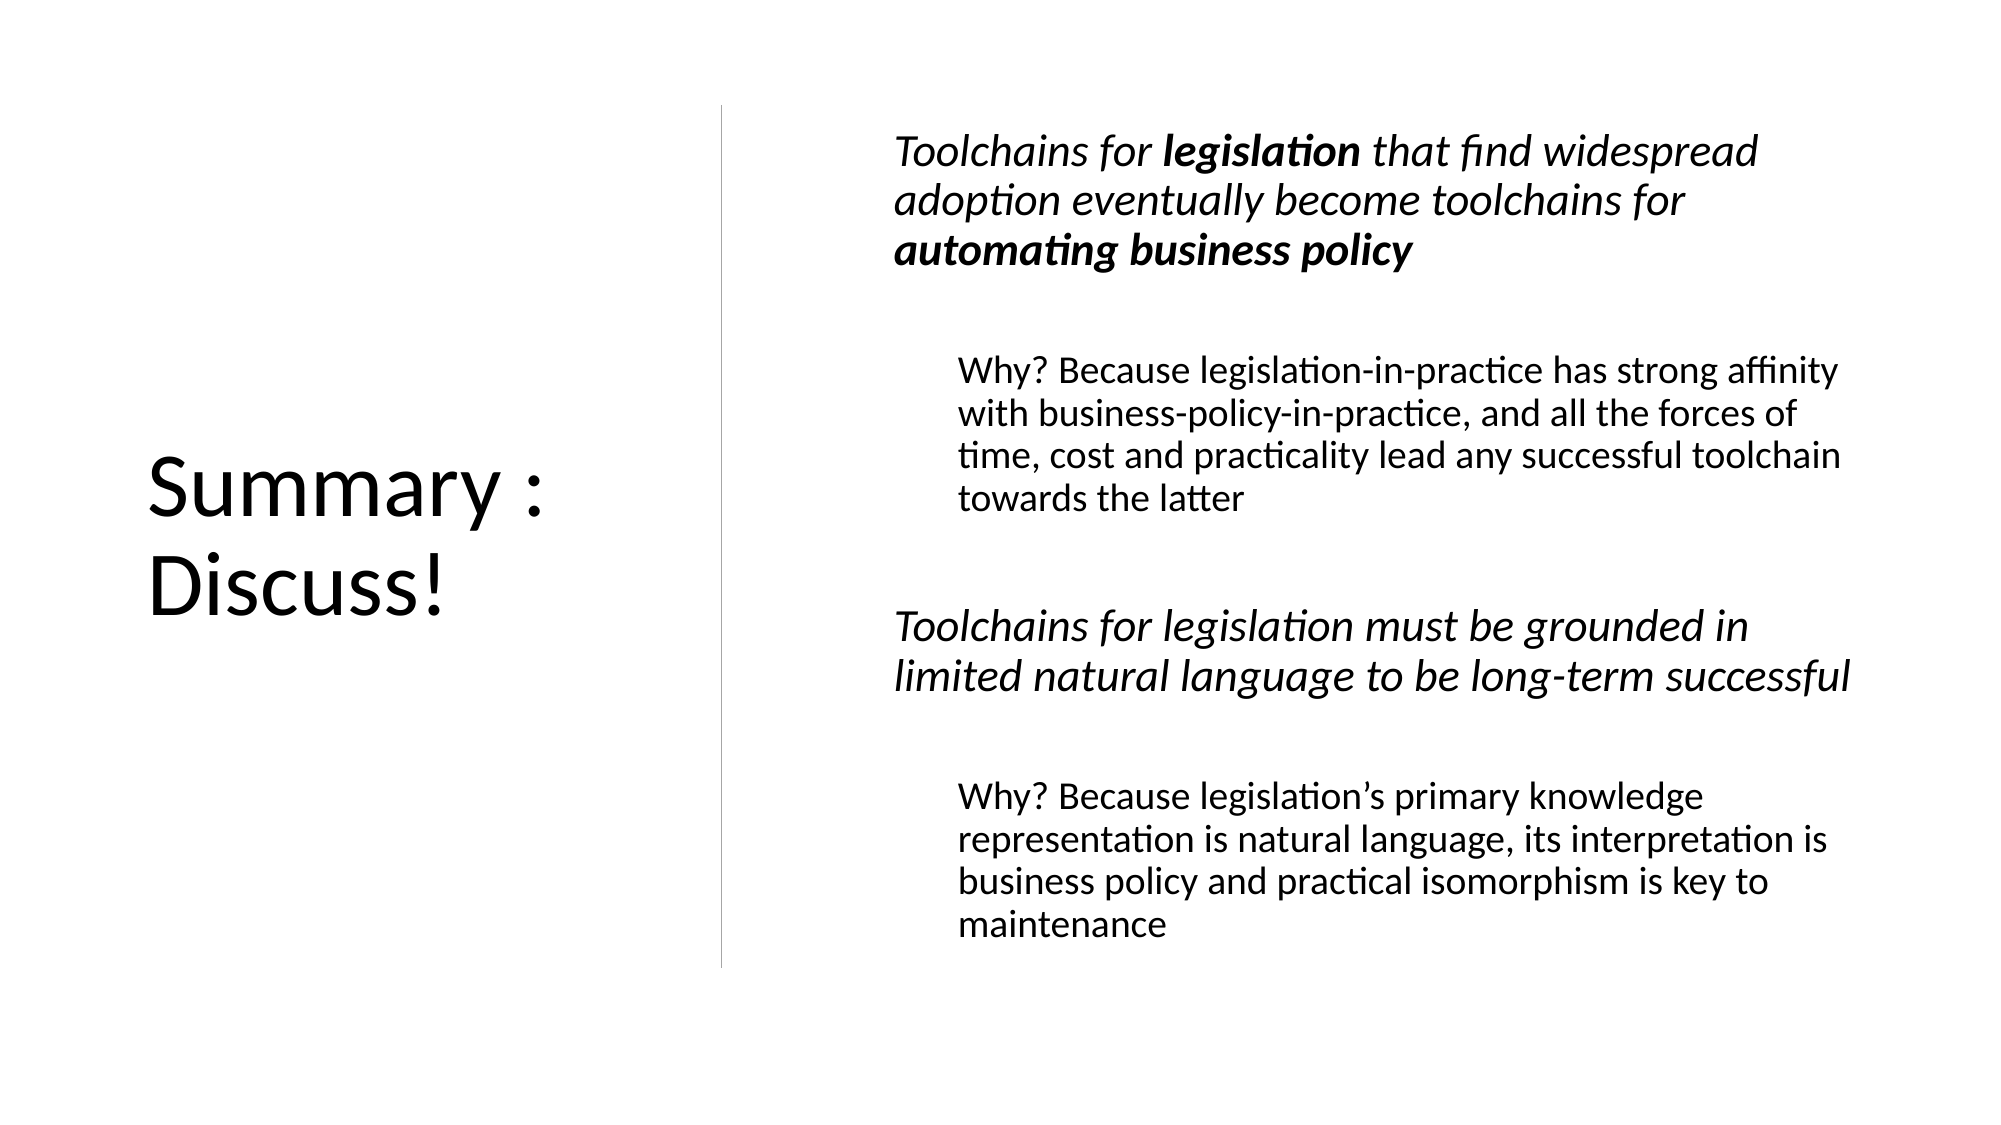

# Summary : Discuss!
Toolchains for legislation that find widespread adoption eventually become toolchains for automating business policy

Why? Because legislation-in-practice has strong affinity with business-policy-in-practice, and all the forces of time, cost and practicality lead any successful toolchain towards the latter

Toolchains for legislation must be grounded in limited natural language to be long-term successful

Why? Because legislation’s primary knowledge representation is natural language, its interpretation is business policy and practical isomorphism is key to maintenance